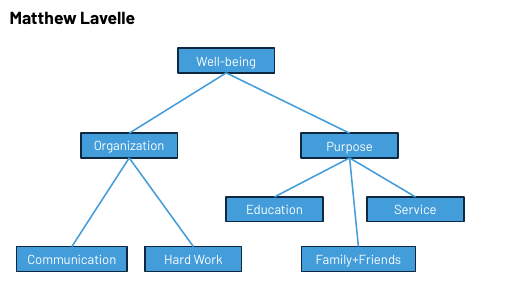

Matthew Lavelle
Well-being
Organization
Purpose

Education
Service
Communication
Hard Work
Family+Friends